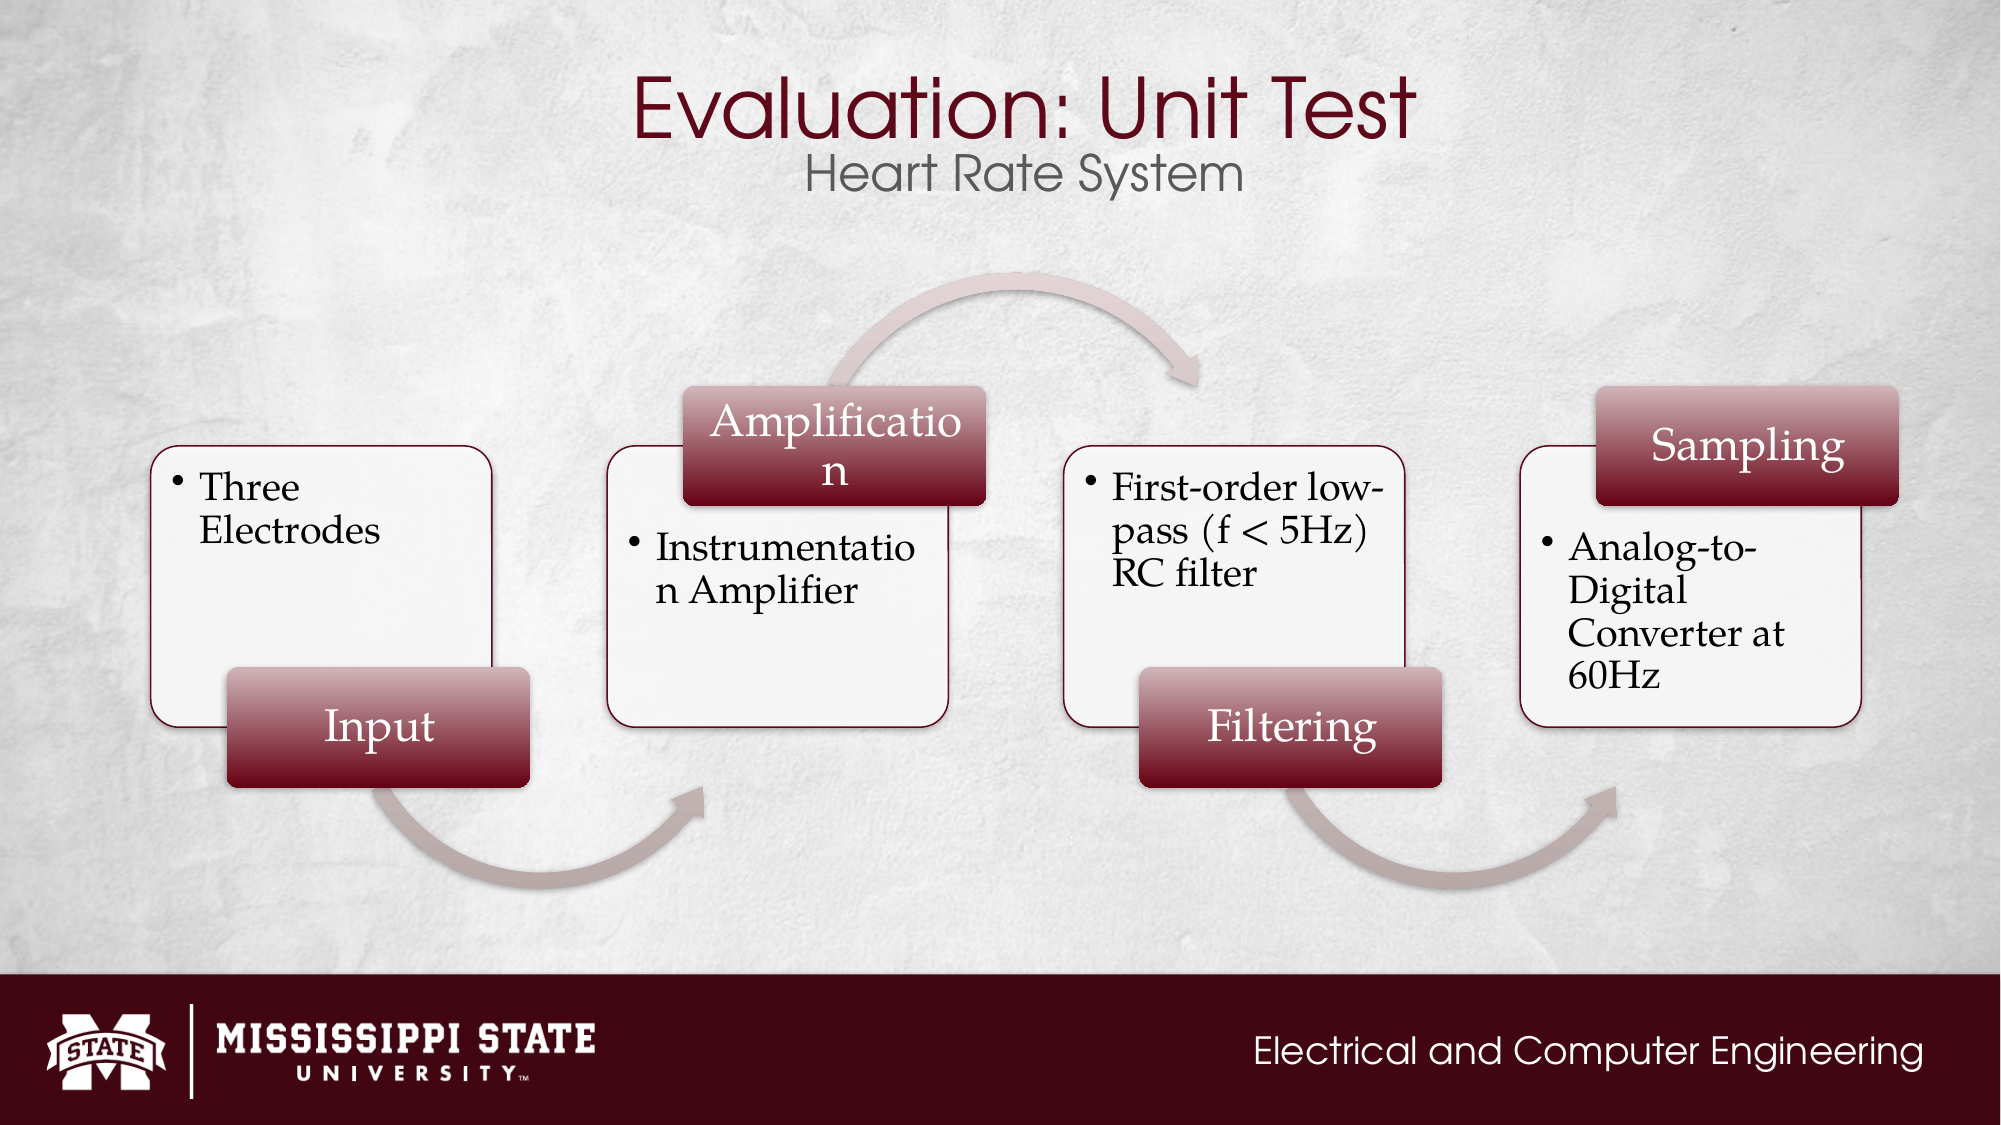

# Evaluation: Unit Test Heart Rate System
Three Electrodes
Input
Instrumentation Amplifier
Amplification
First-order low-pass (f < 5Hz) RC filter
Filtering
Analog-to-Digital Converter at 60Hz
Sampling